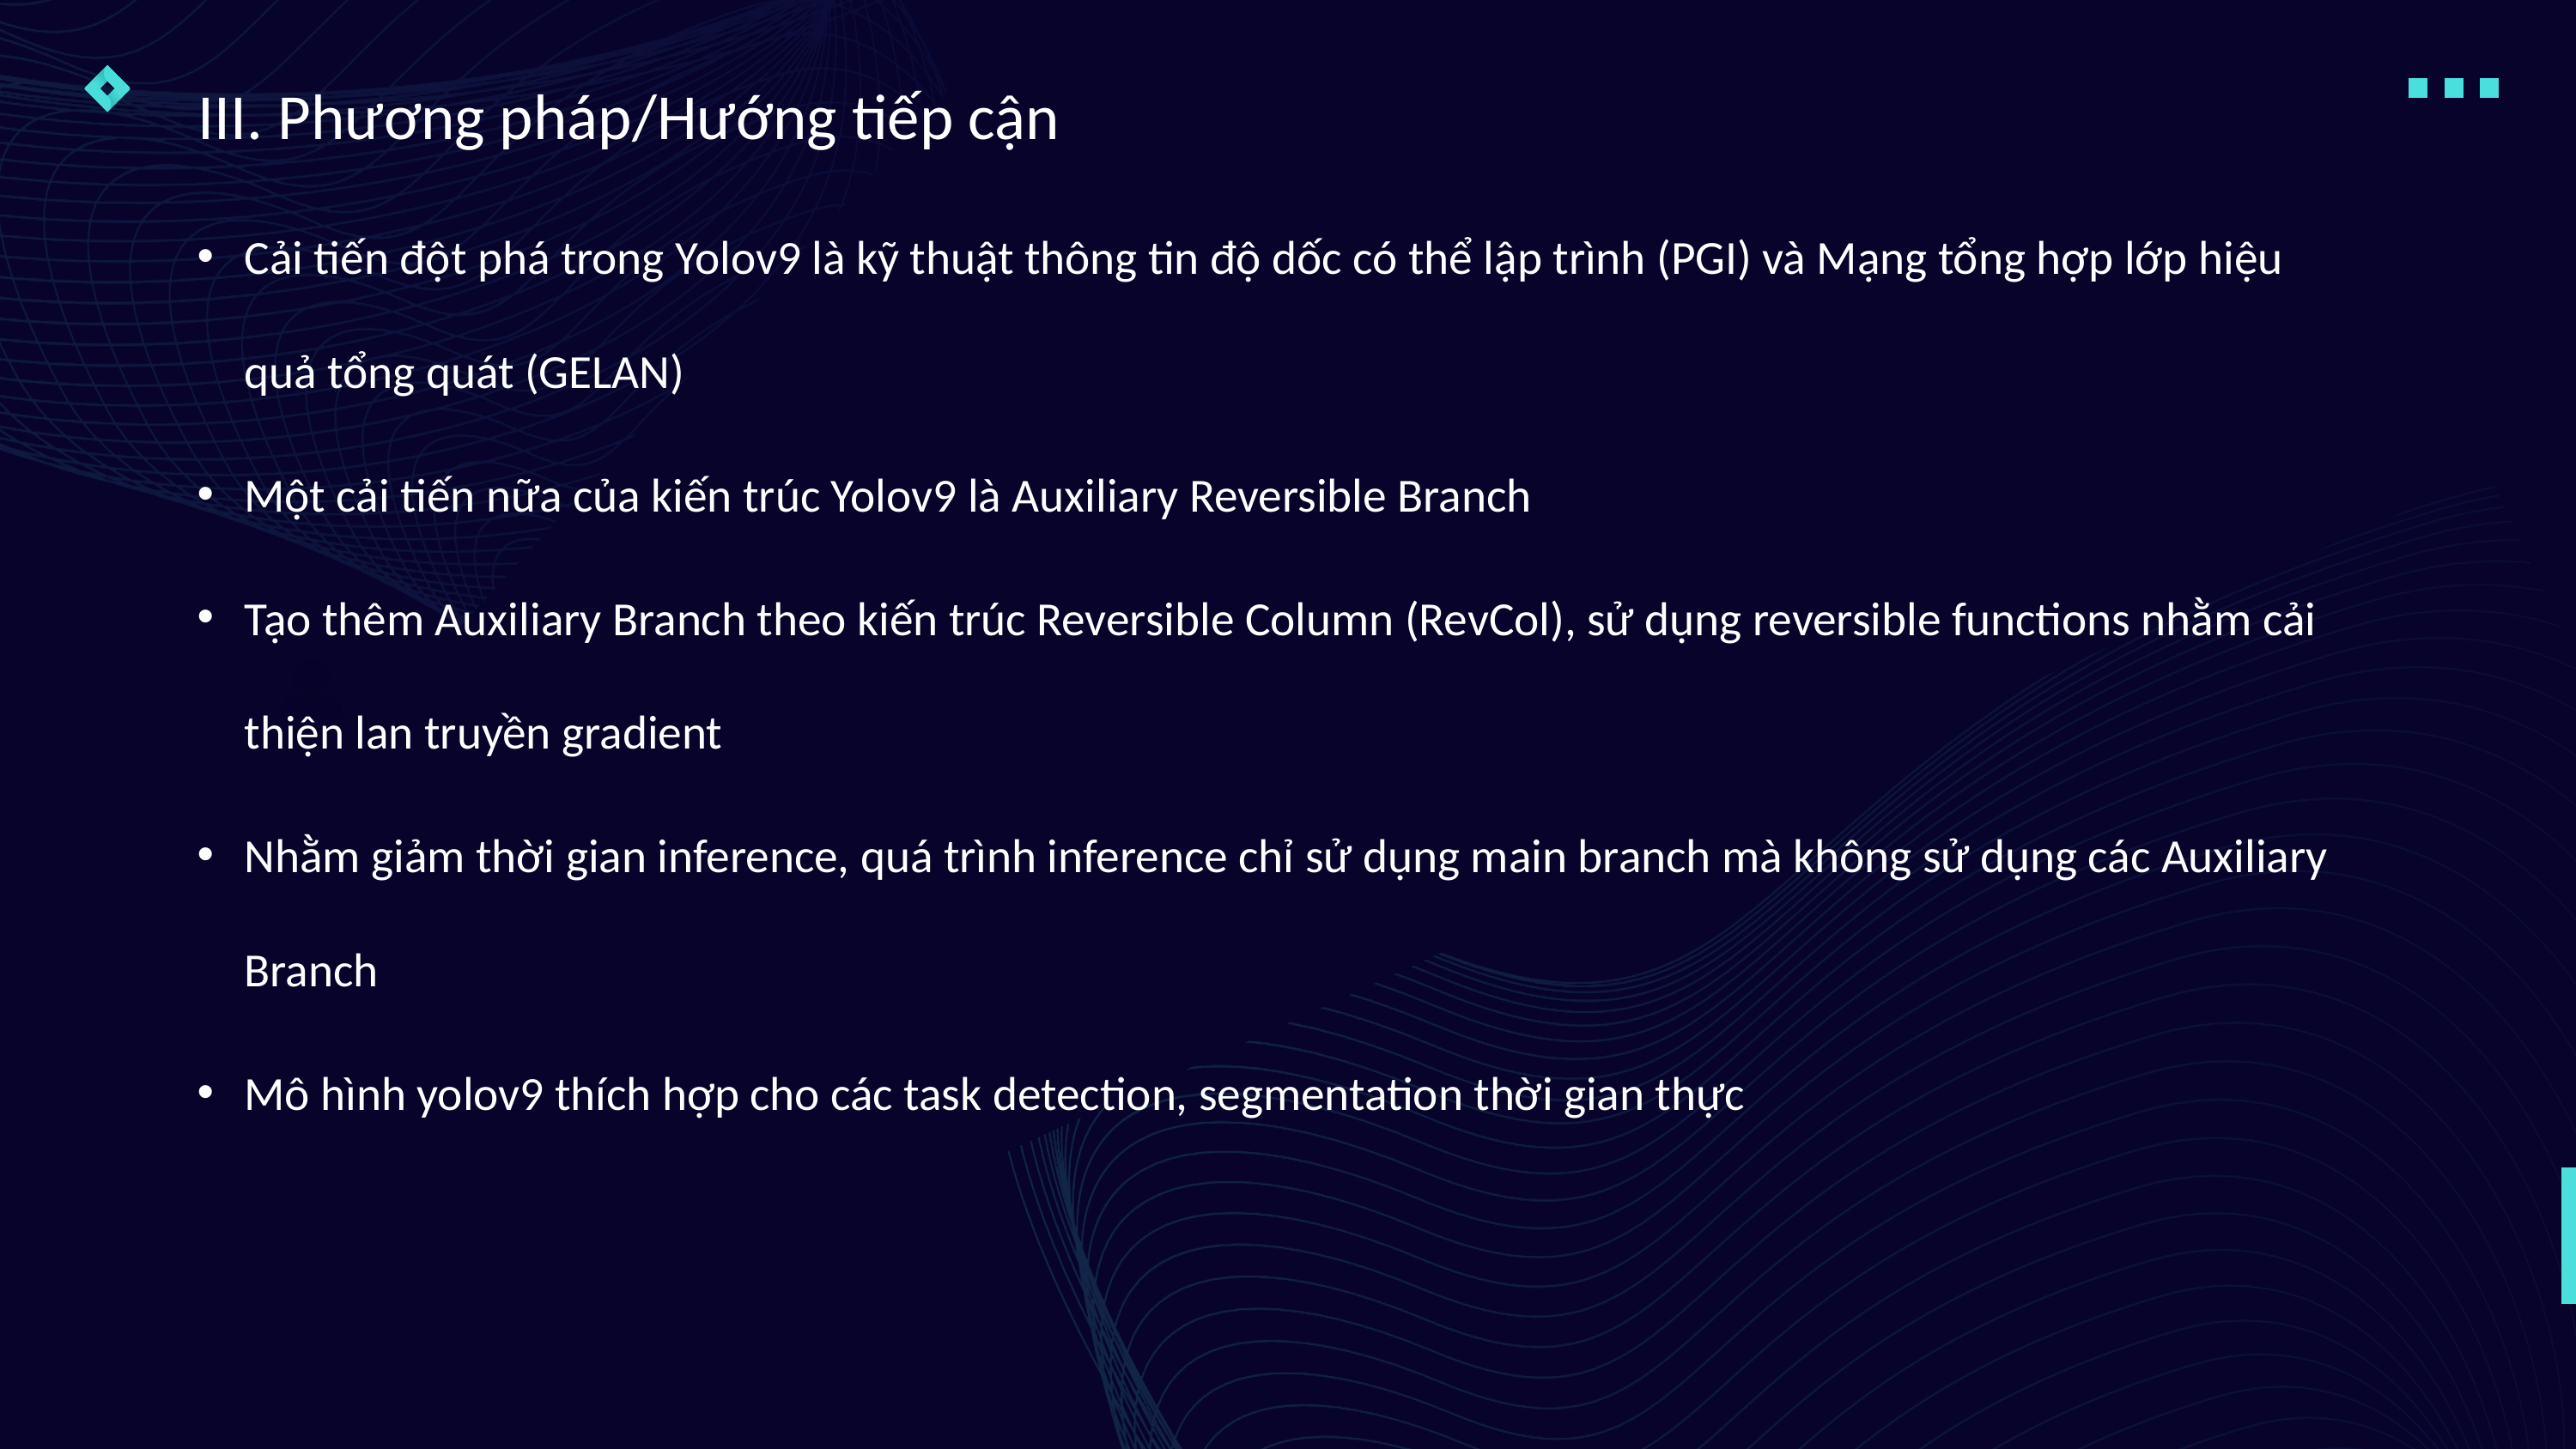

III. Phương pháp/Hướng tiếp cận

Cải tiến đột phá trong Yolov9 là kỹ thuật thông tin độ dốc có thể lập trình (PGI) và Mạng tổng hợp lớp hiệu quả tổng quát (GELAN)
Một cải tiến nữa của kiến trúc Yolov9 là Auxiliary Reversible Branch
Tạo thêm Auxiliary Branch theo kiến trúc Reversible Column (RevCol), sử dụng reversible functions nhằm cải thiện lan truyền gradient
Nhằm giảm thời gian inference, quá trình inference chỉ sử dụng main branch mà không sử dụng các Auxiliary Branch
Mô hình yolov9 thích hợp cho các task detection, segmentation thời gian thực

120+